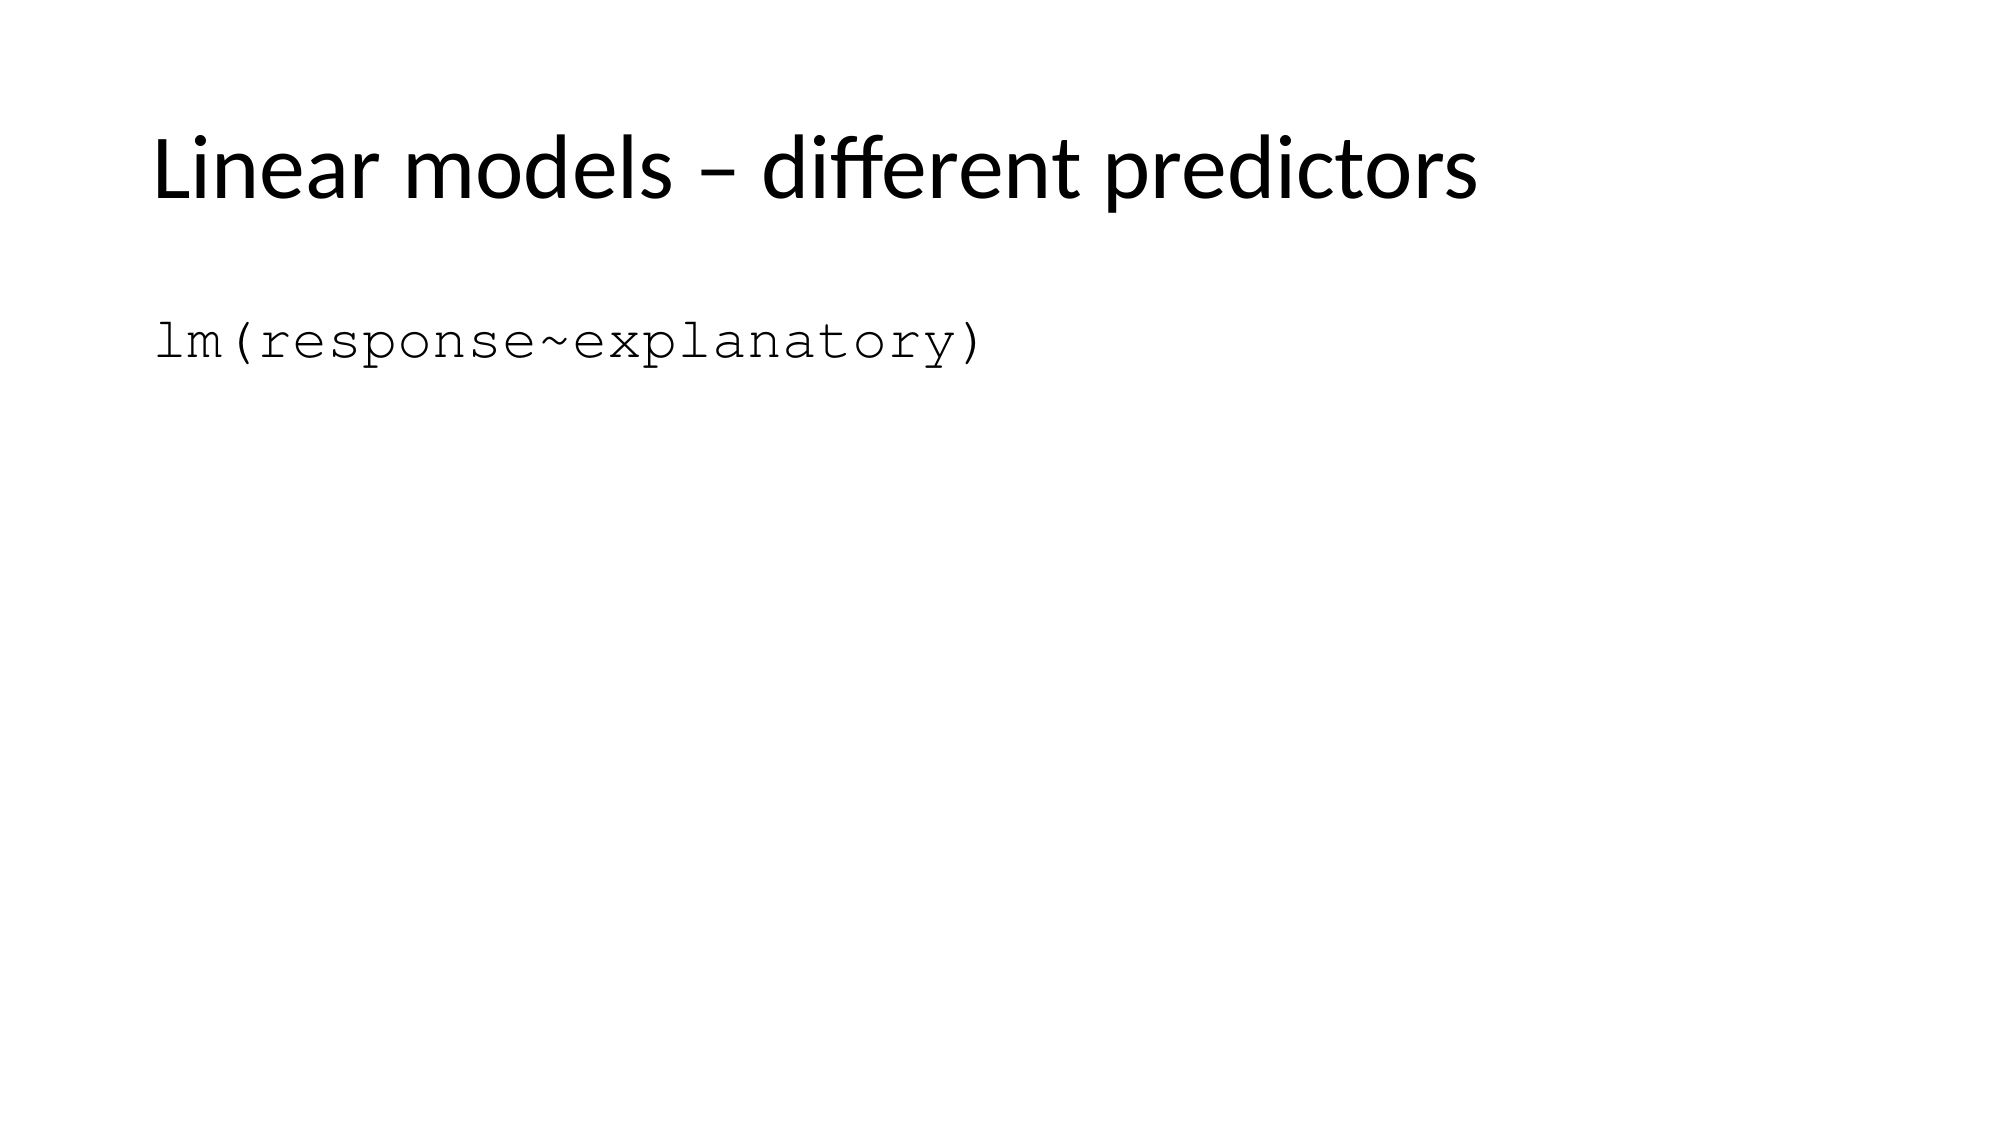

# Linear models – different predictors
lm(response~explanatory)